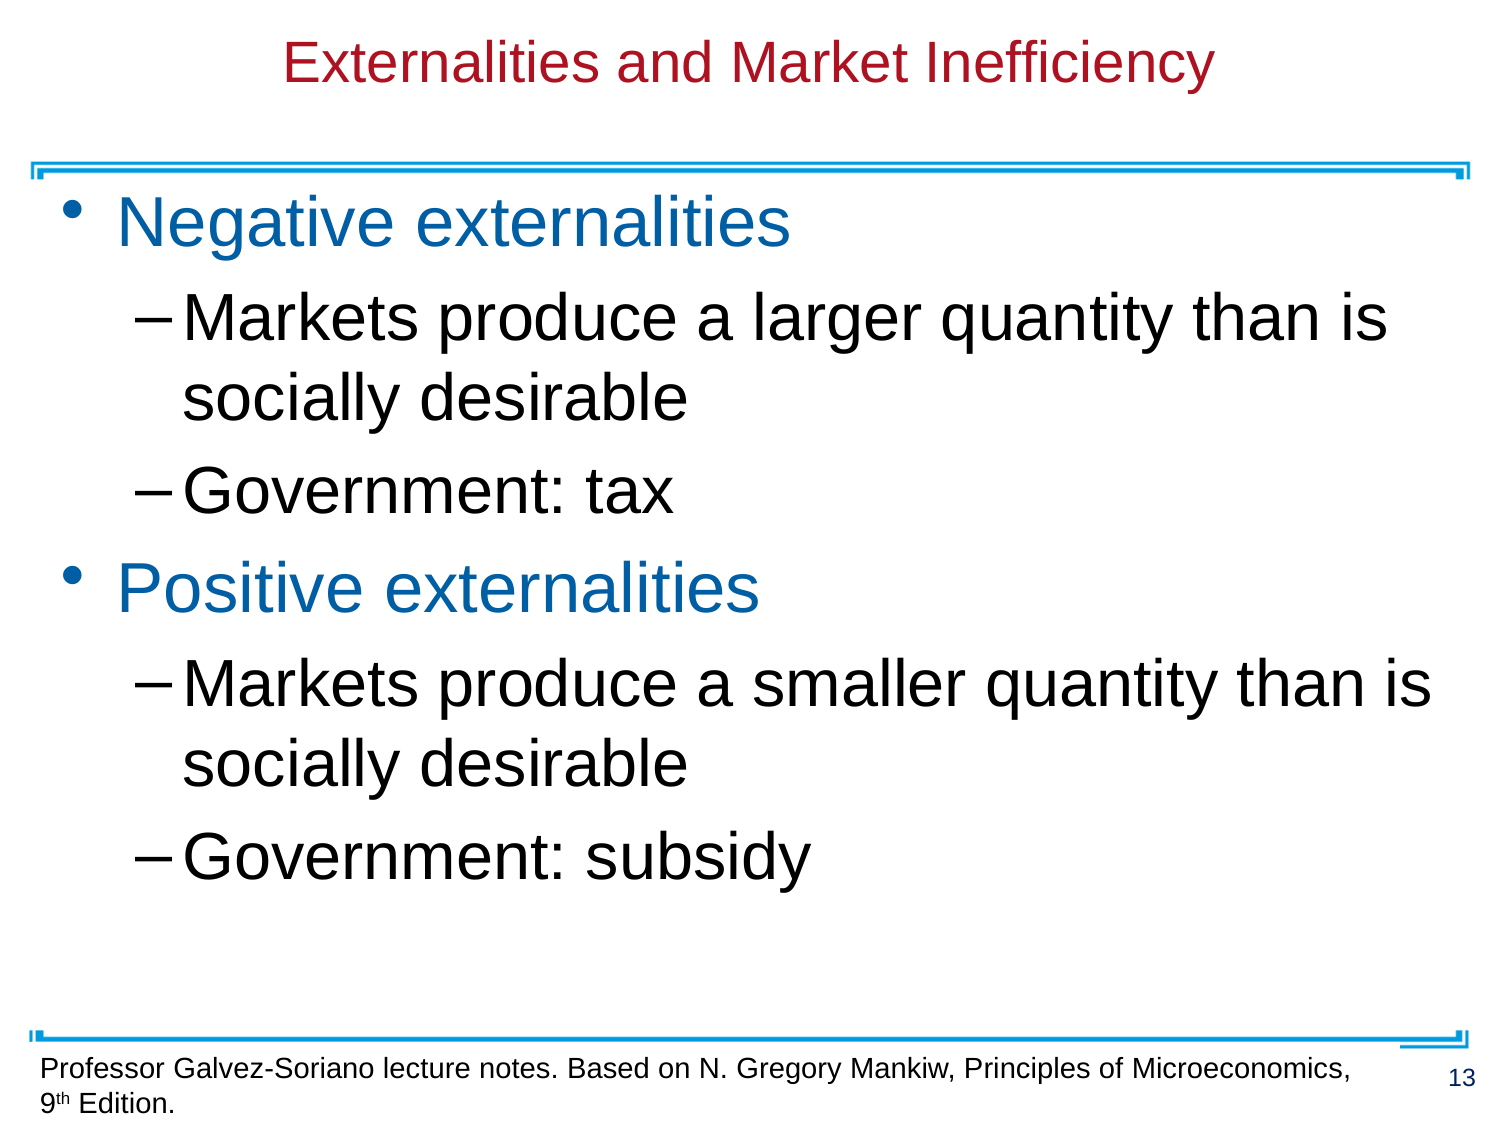

# Externalities and Market Inefficiency
Negative externalities
Markets produce a larger quantity than is socially desirable
Government: tax
Positive externalities
Markets produce a smaller quantity than is socially desirable
Government: subsidy
Professor Galvez-Soriano lecture notes. Based on N. Gregory Mankiw, Principles of Microeconomics, 9th Edition.
13